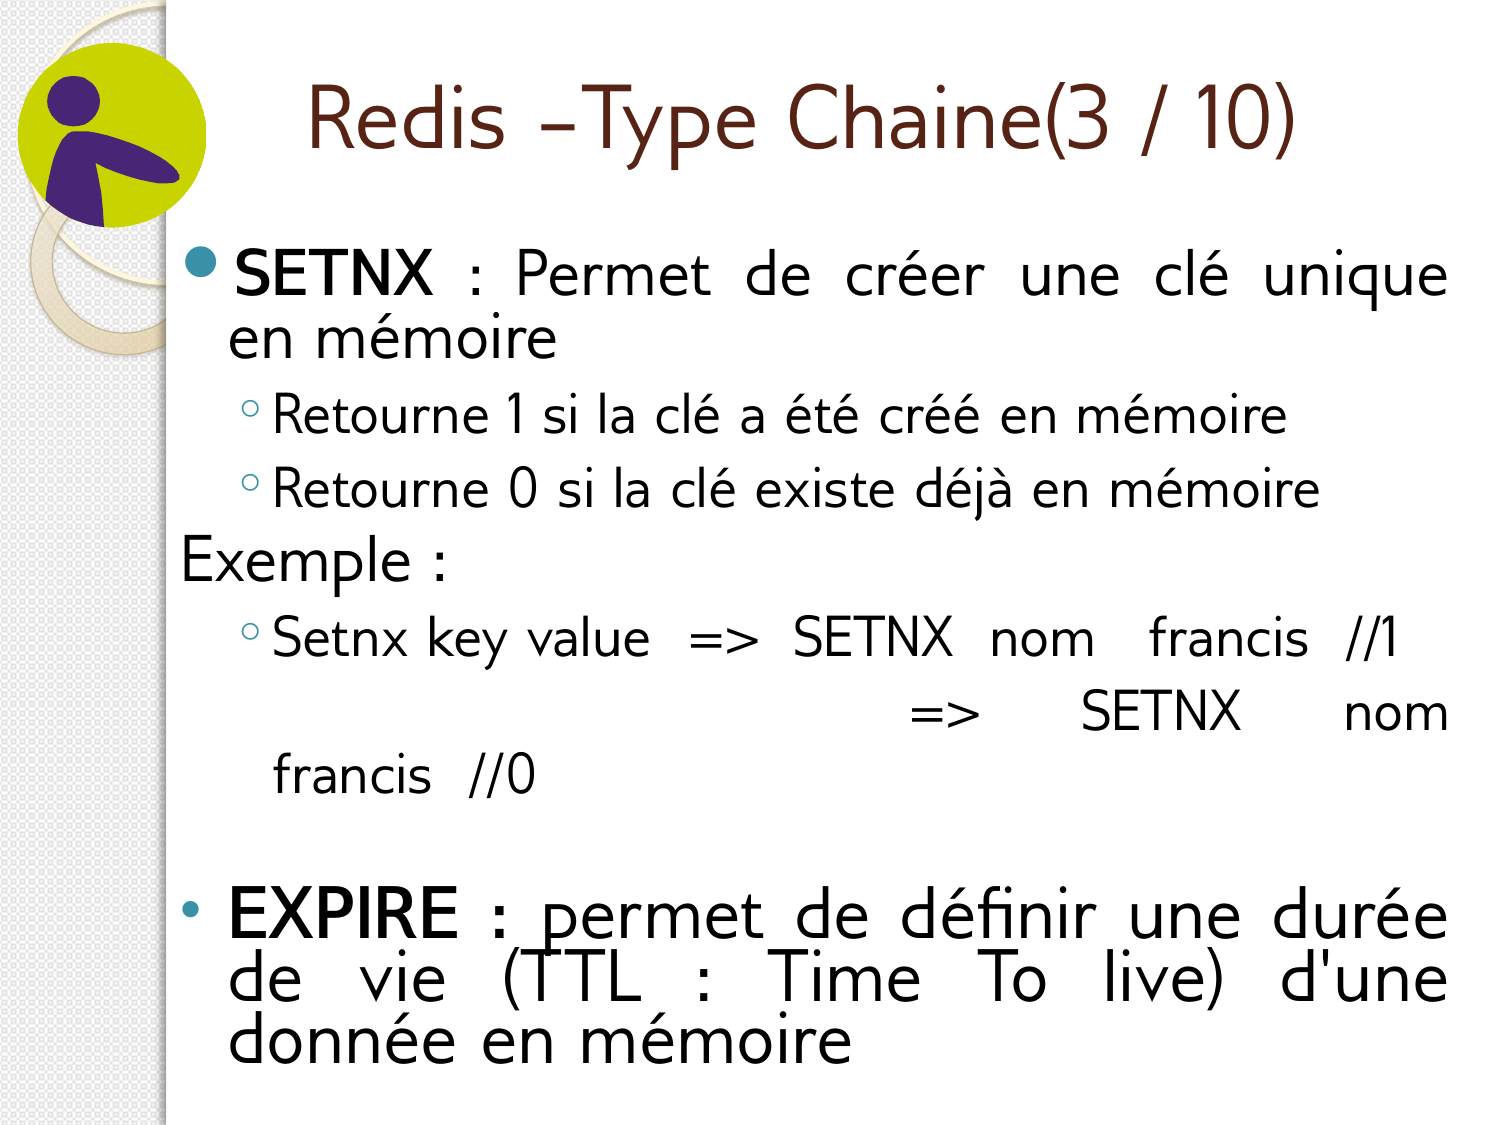

# Redis –Type Chaine(3 / 10)

SETNX : Permet de créer une clé unique en mémoire
Retourne 1 si la clé a été créé en mémoire
Retourne 0 si la clé existe déjà en mémoire
Exemple :
Setnx key value  =>  SETNX  nom   francis  //1
 				   =>  SETNX  nom francis  //0

EXPIRE : permet de définir une durée de vie (TTL : Time To live) d'une donnée en mémoire